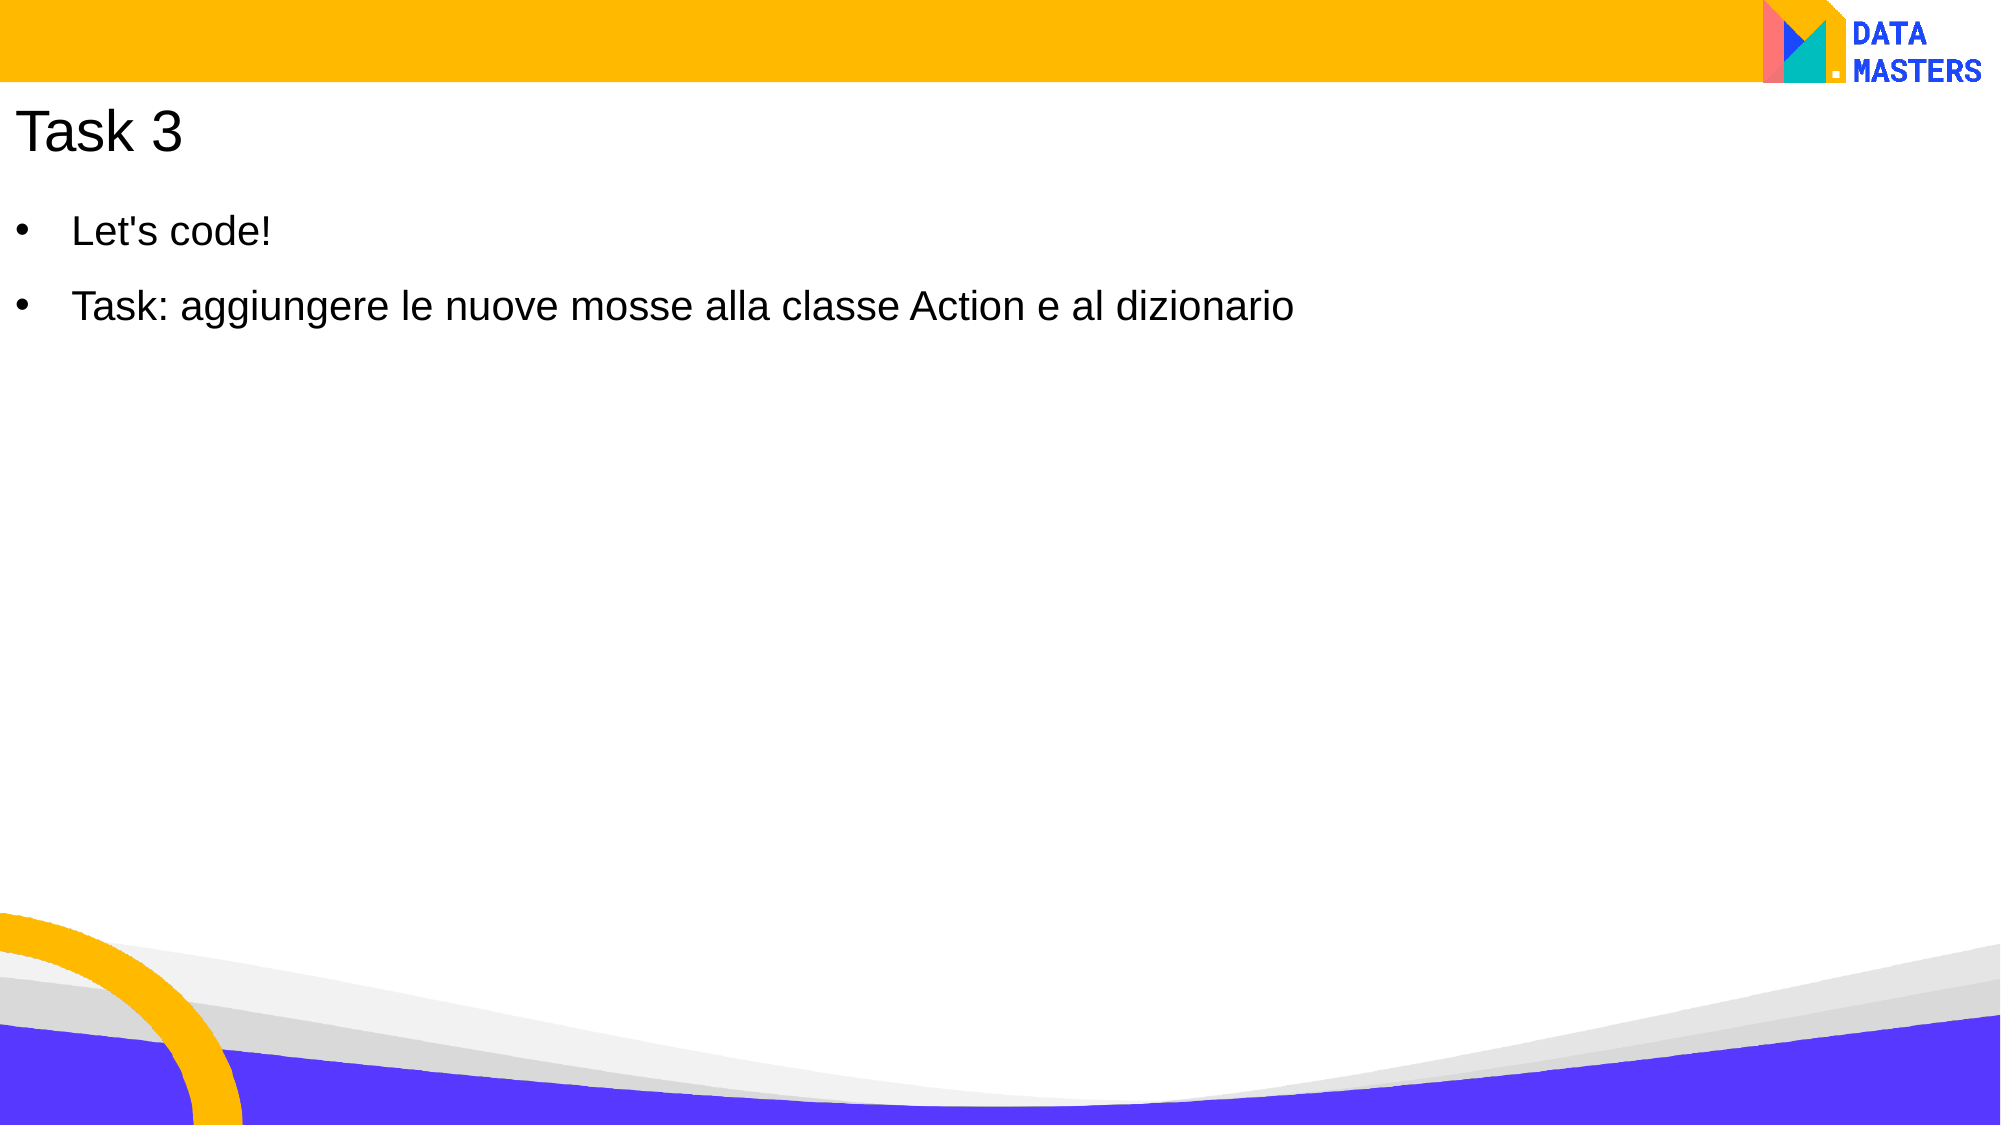

Task 3
Let's code!
Task: aggiungere le nuove mosse alla classe Action e al dizionario